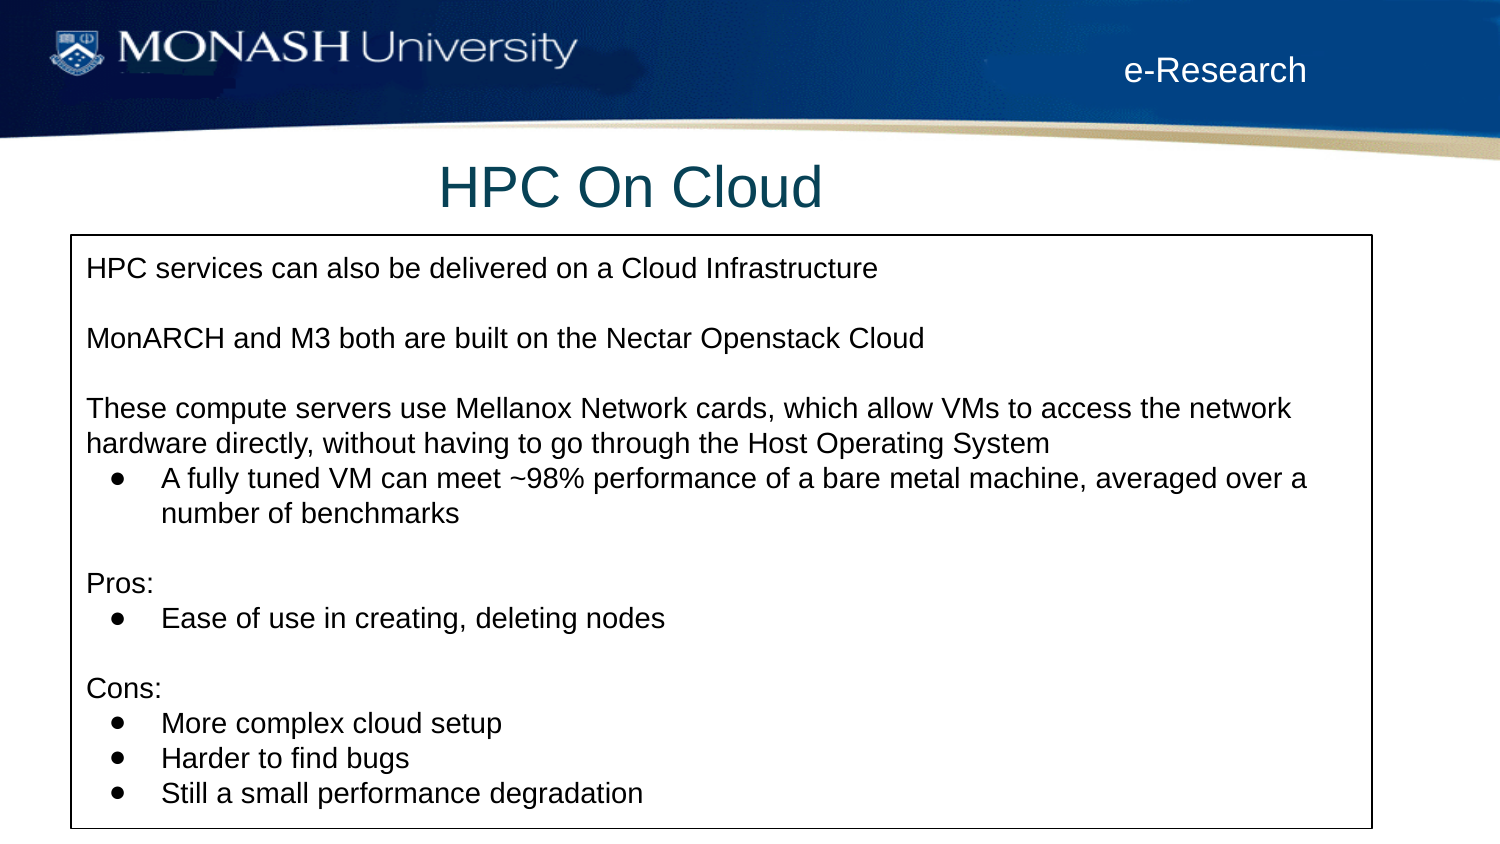

HPC On Cloud

HPC services can also be delivered on a Cloud Infrastructure
MonARCH and M3 both are built on the Nectar Openstack Cloud

These compute servers use Mellanox Network cards, which allow VMs to access the network hardware directly, without having to go through the Host Operating System
A fully tuned VM can meet ~98% performance of a bare metal machine, averaged over a number of benchmarks

Pros:
Ease of use in creating, deleting nodes
Cons:
More complex cloud setup
Harder to find bugs
Still a small performance degradation